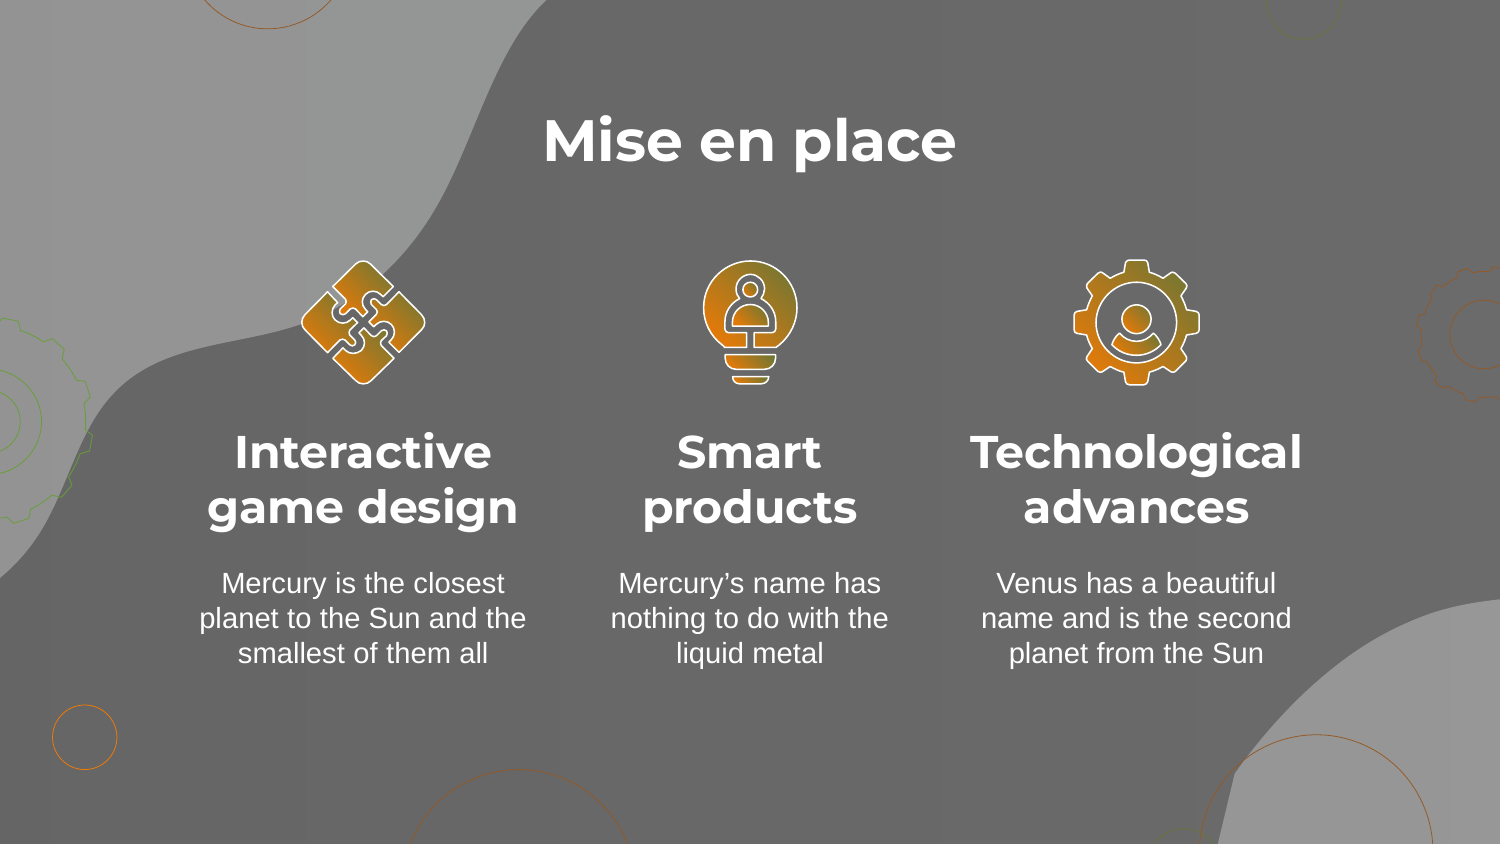

# Mise en place

Interactive game design
Smart products
Technological advances
Mercury is the closest planet to the Sun and the smallest of them all
Venus has a beautiful name and is the second planet from the Sun
Mercury’s name has nothing to do with the liquid metal